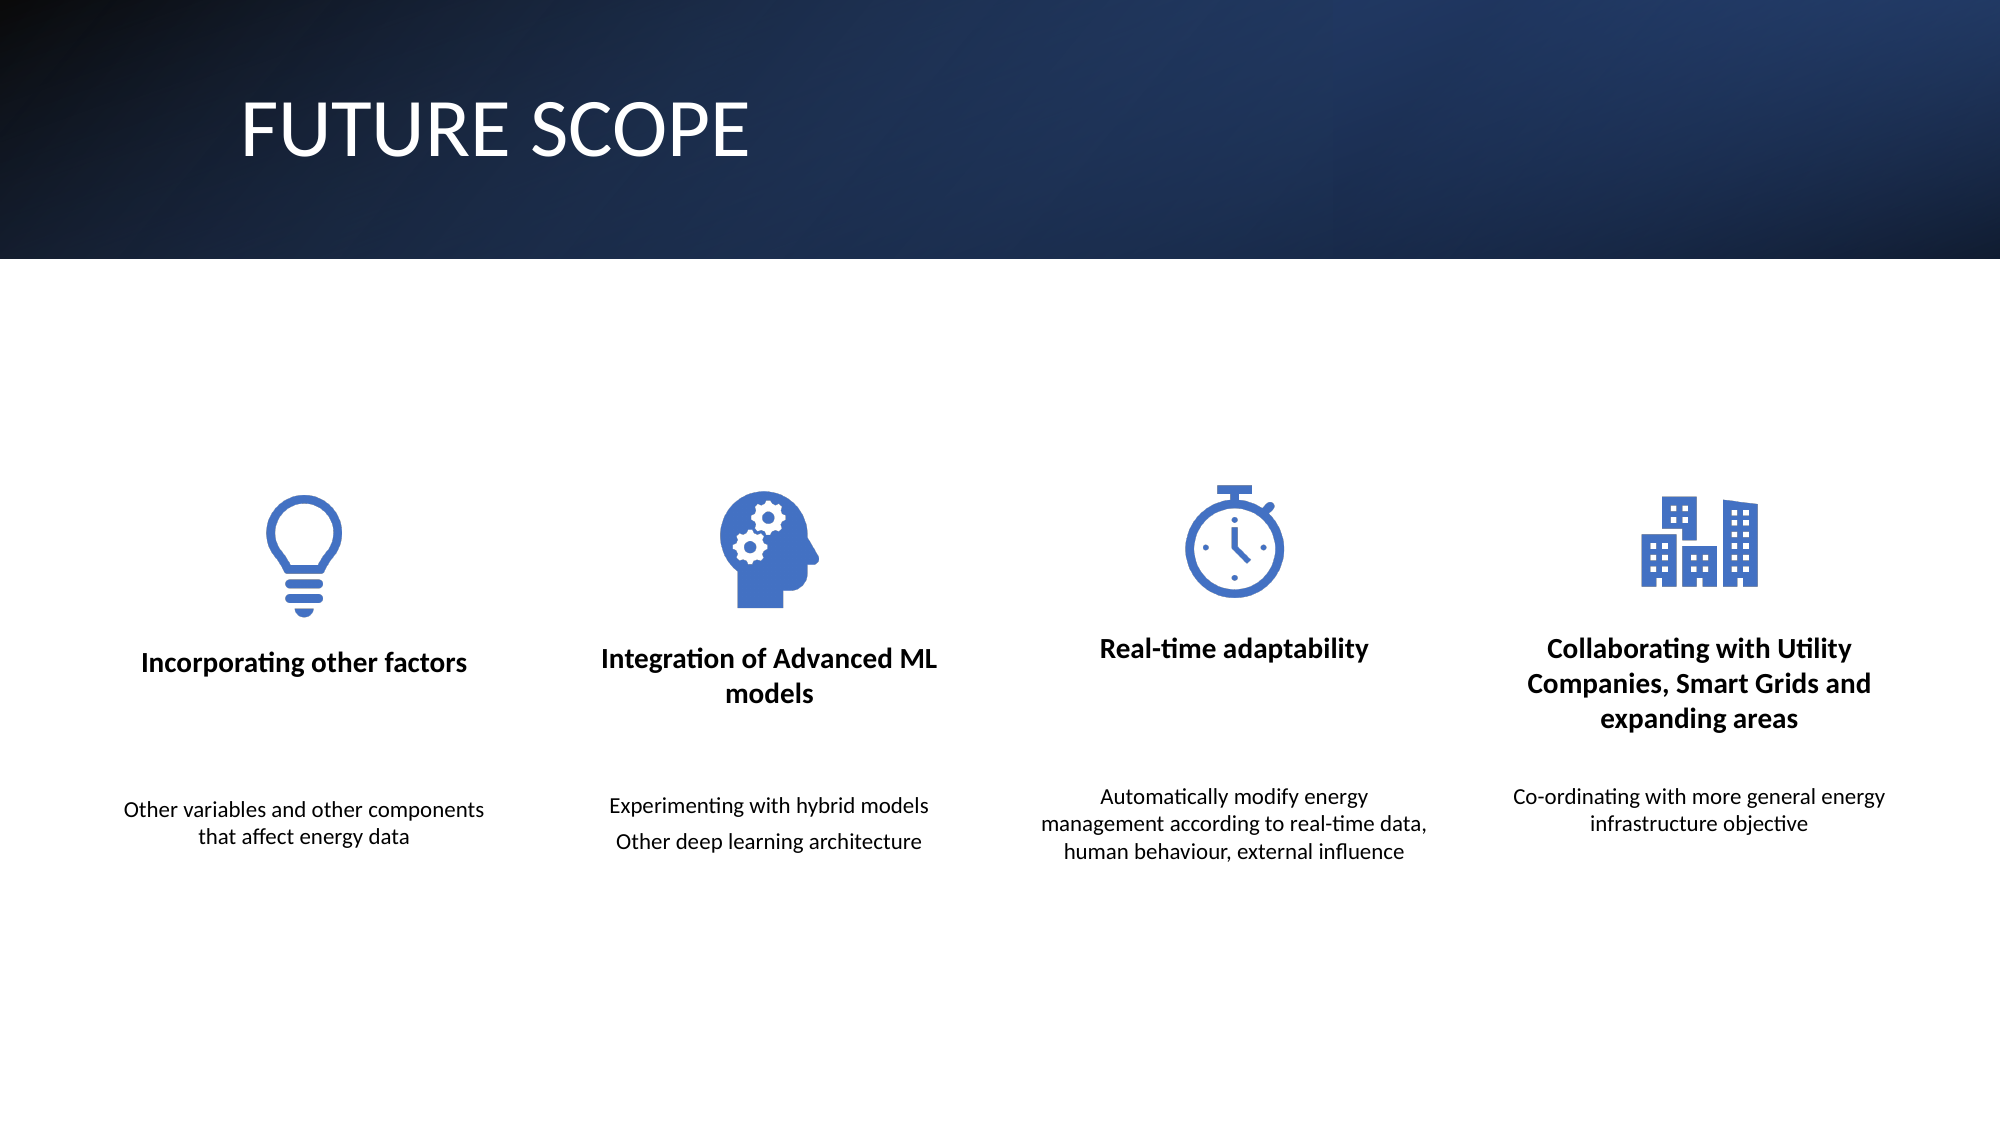

# FUTURE SCOPE
Incorporating other factors

Other variables and other components that affect energy data

Integration of Advanced ML models

Experimenting with hybrid models
Other deep learning architecture

Real-time adaptability

Automatically modify energy management according to real-time data, human behaviour, external influence

Collaborating with Utility Companies, Smart Grids and expanding areas

Co-ordinating with more general energy infrastructure objective